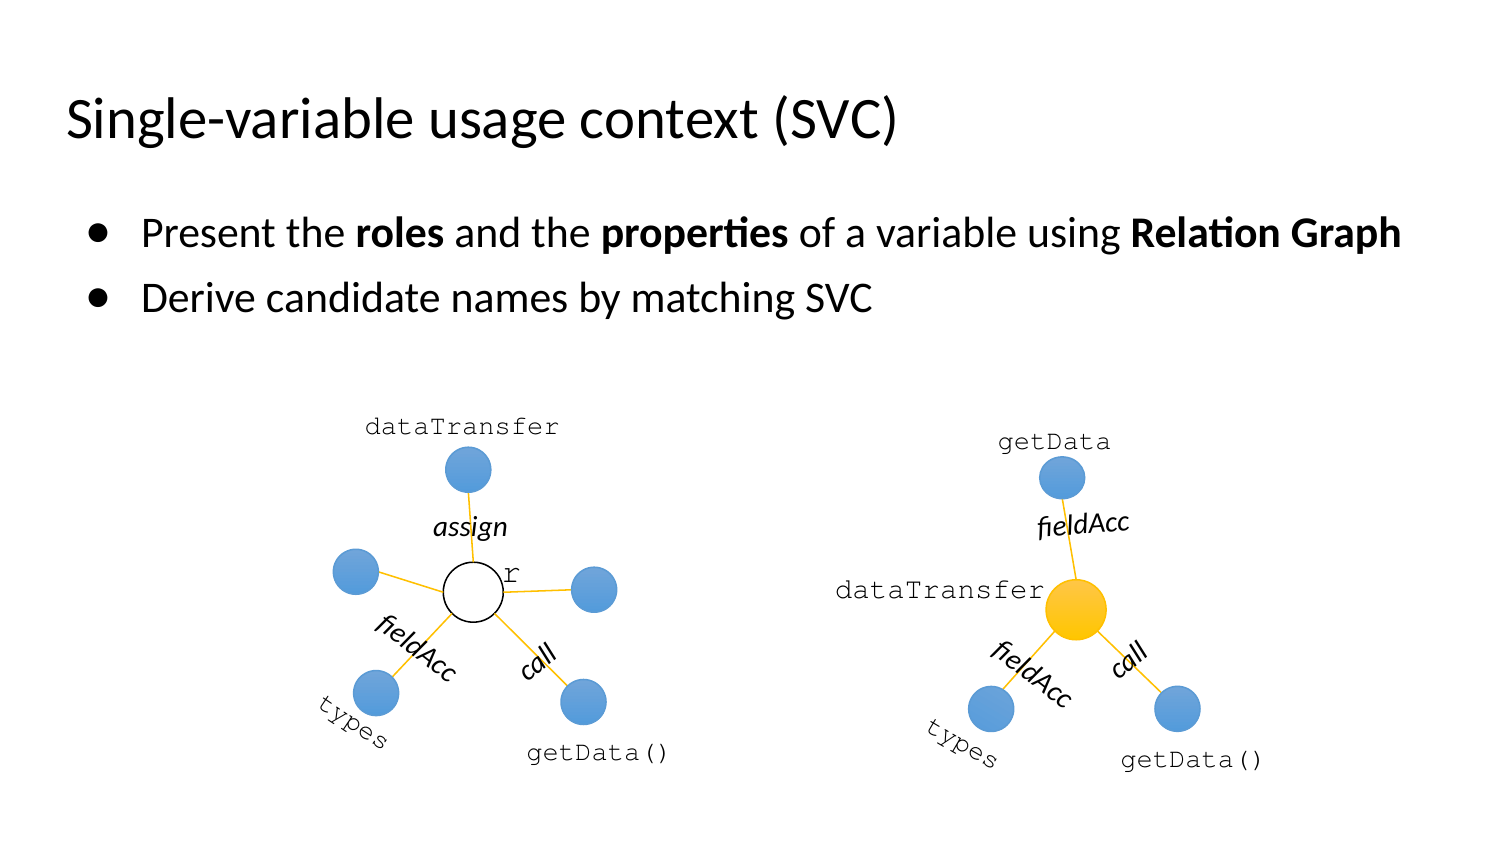

# Single-variable usage context (SVC)
Present the roles and the properties of a variable using Relation Graph
Derive candidate names by matching SVC

dataTransfer

assign
r

call
fieldAcc

types

getData()
getData

dataTransfer

call
fieldAcc

types

getData()
fieldAcc